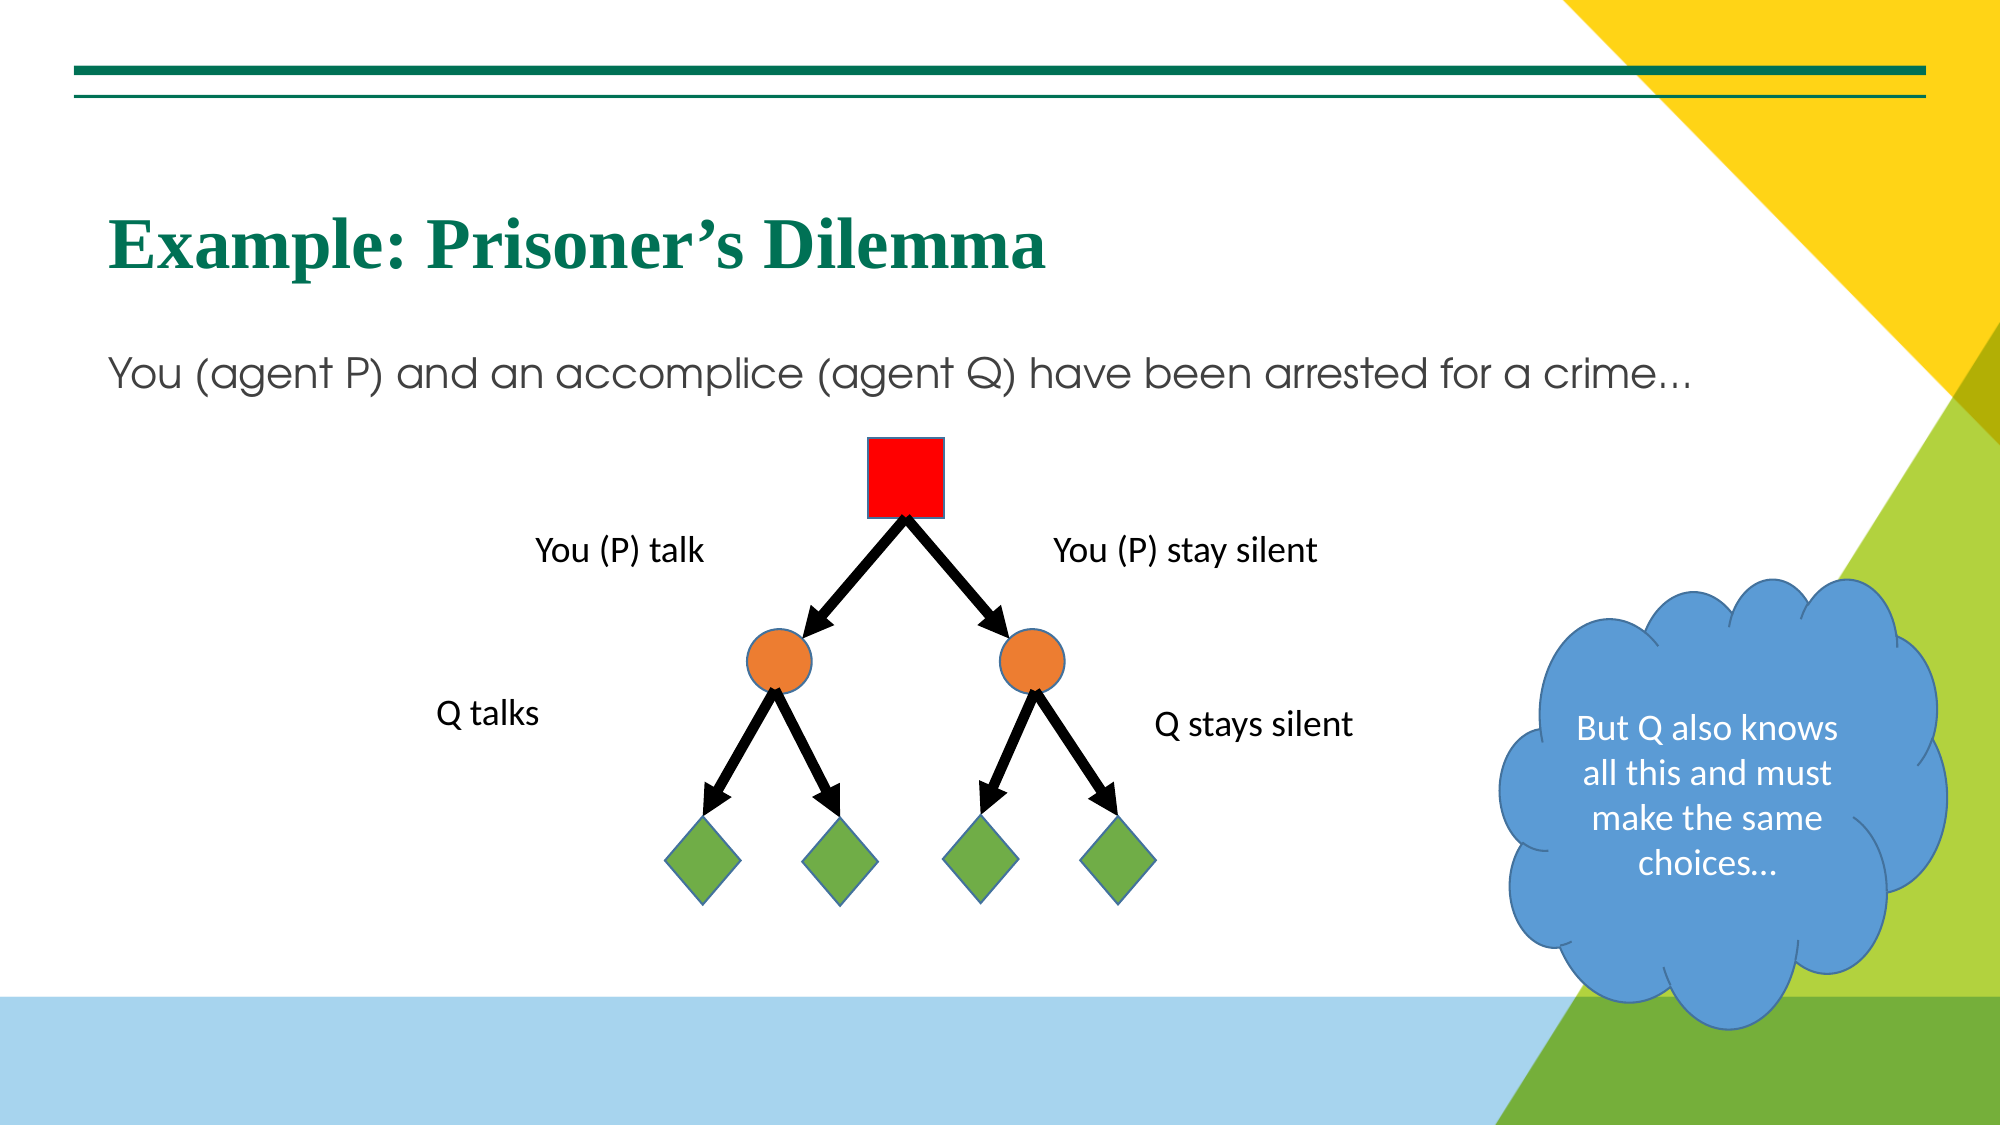

# Example: Prisoner’s Dilemma
You (agent P) and an accomplice (agent Q) have been arrested for a crime…

You (P) stay silent
You (P) talk
But Q also knows all this and must make the same choices…

Q talks
Q stays silent